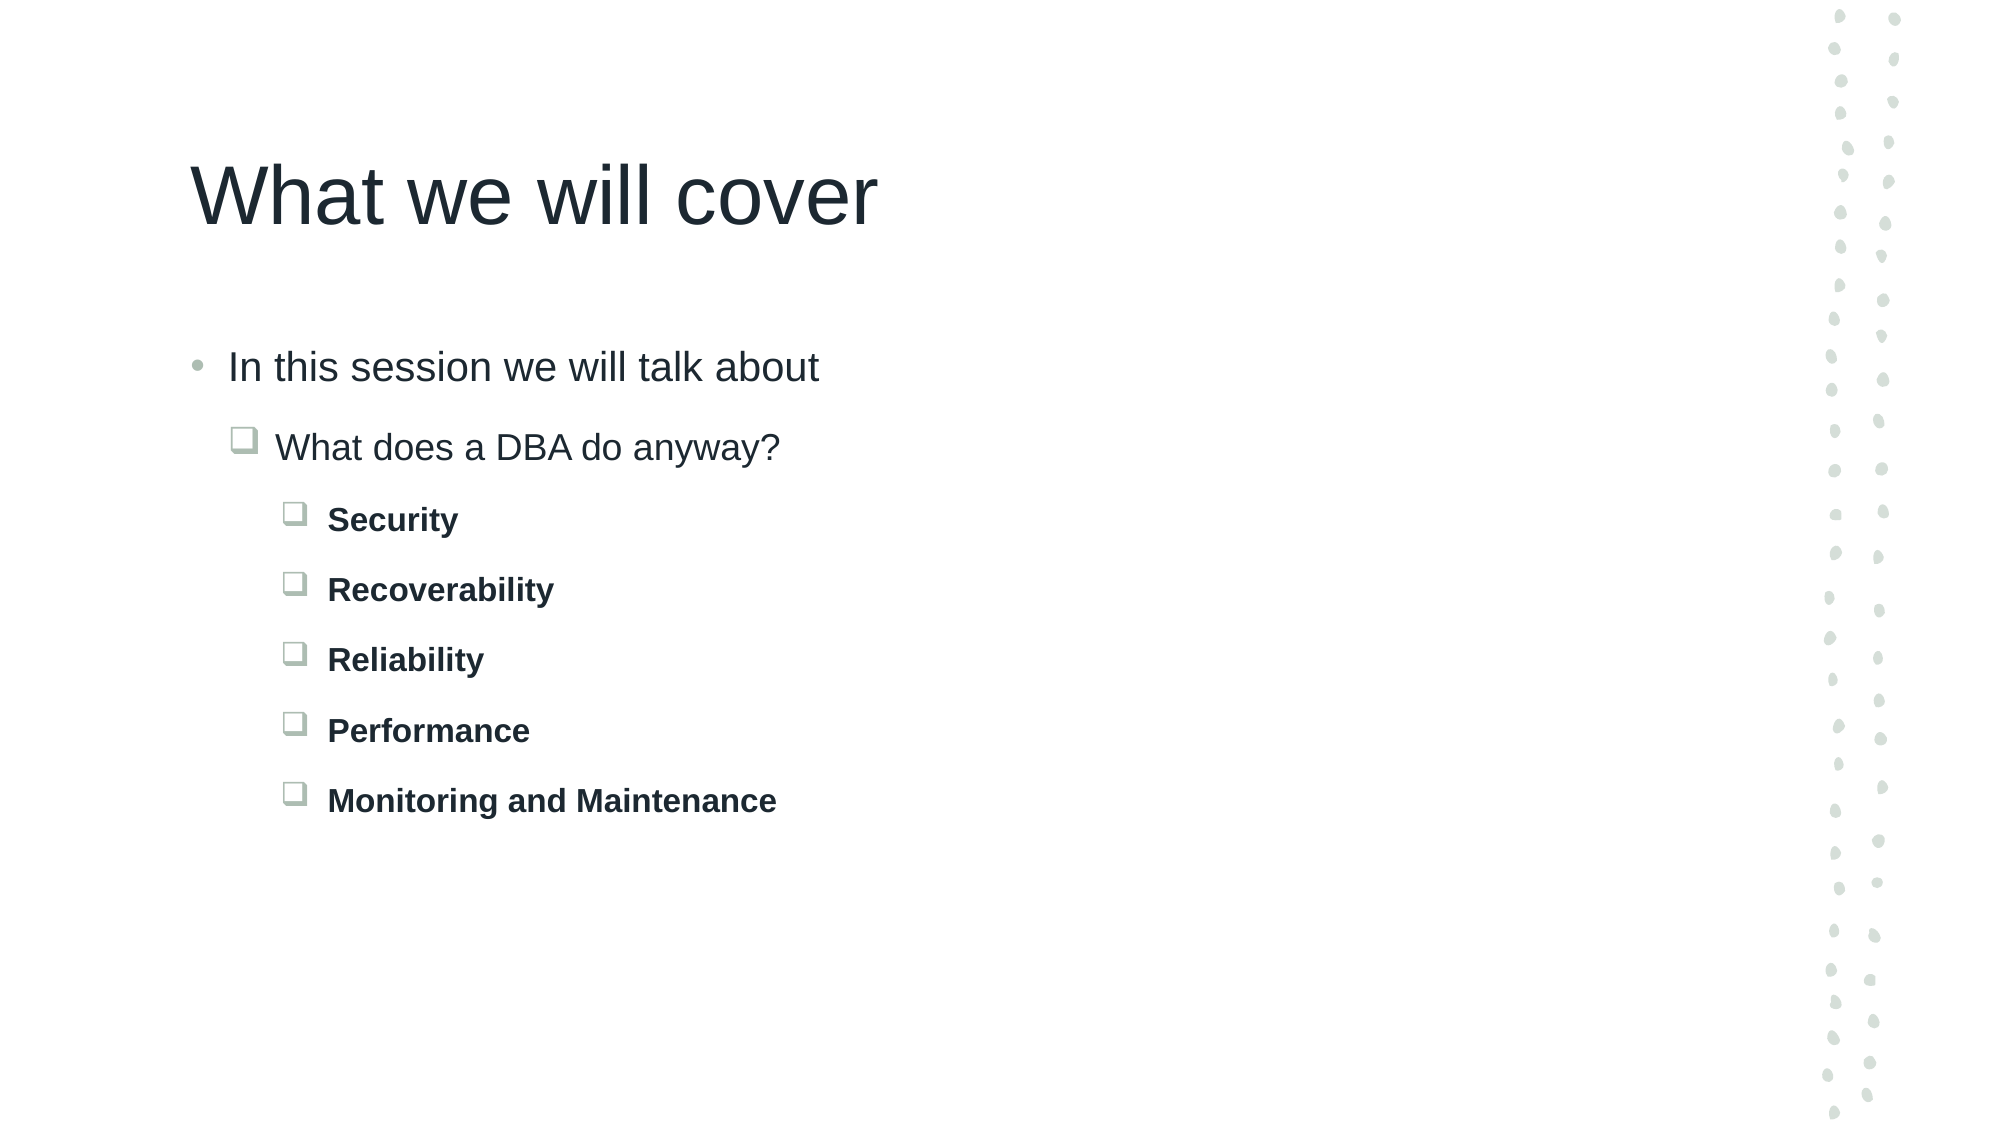

# What we will cover
In this session we will talk about
What does a DBA do anyway?
Security
Recoverability
Reliability
Performance
Monitoring and Maintenance